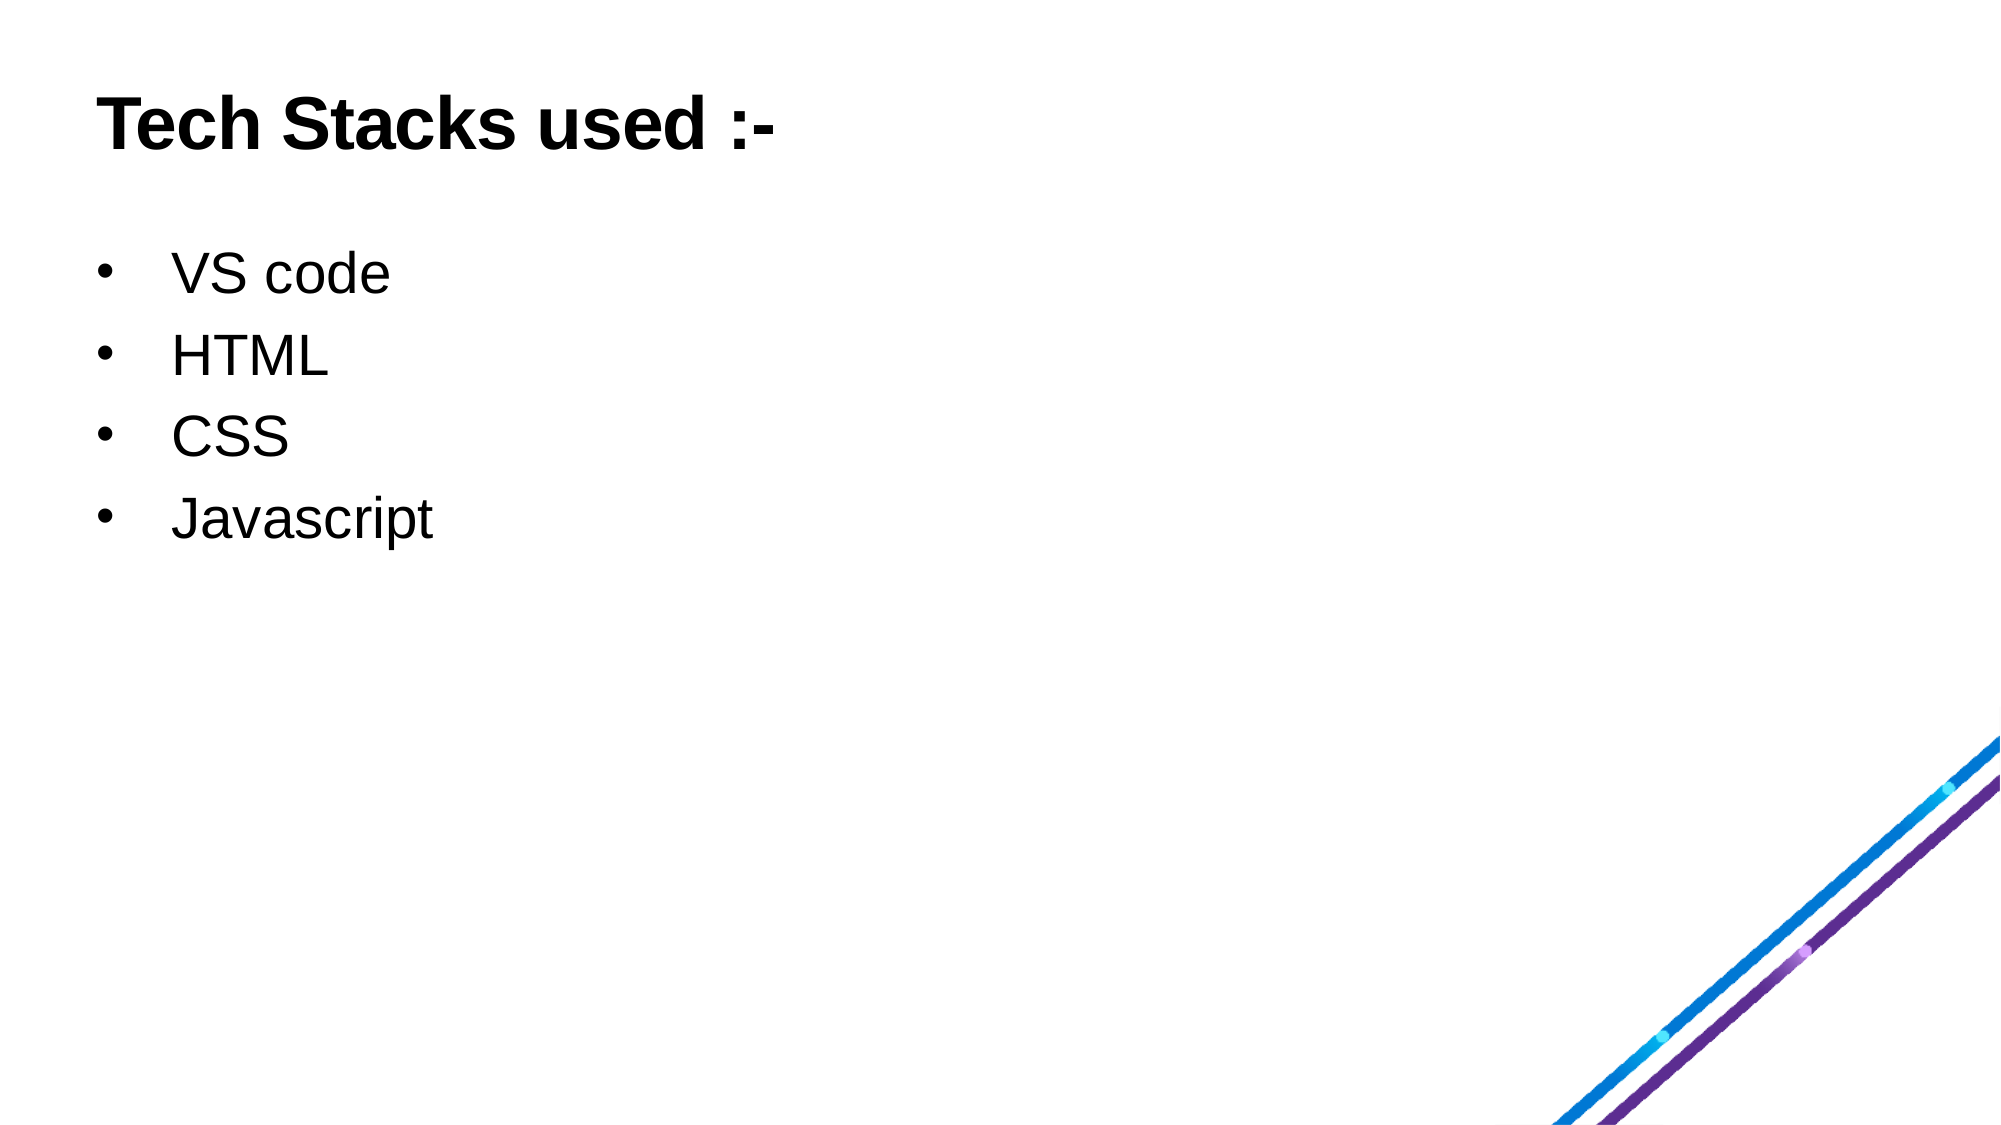

# Tech Stacks used :-
VS code
HTML
CSS
Javascript